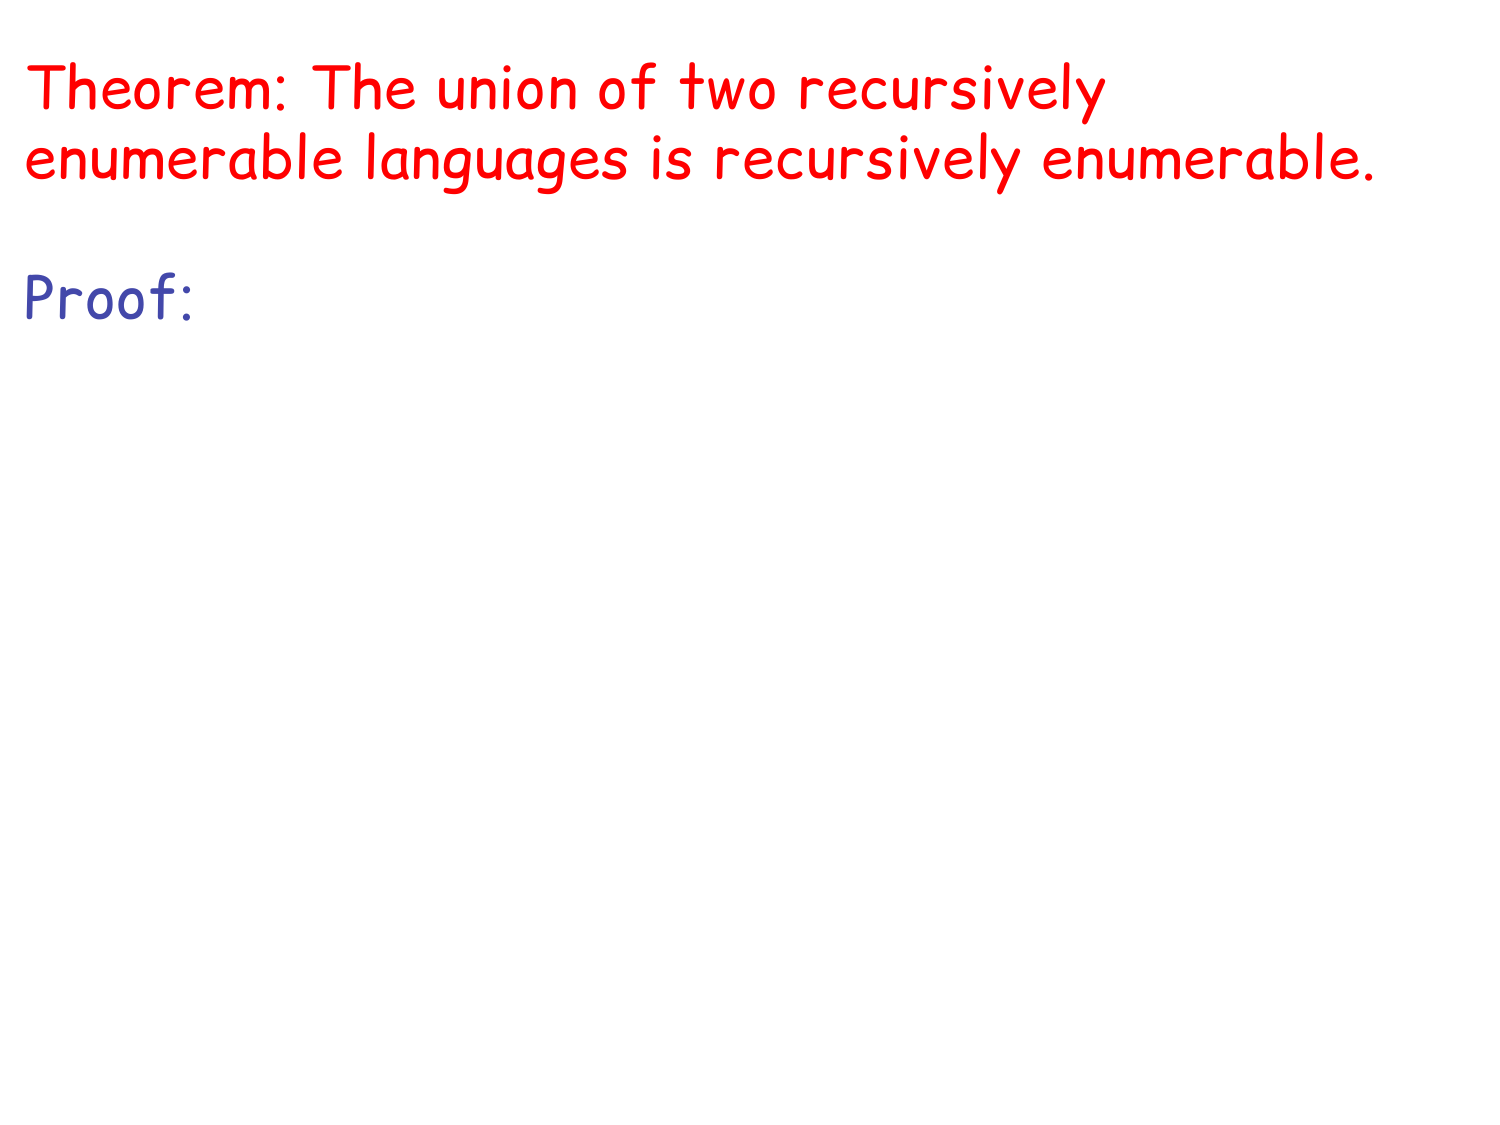

Theorem: The union of two recursively enumerable languages is recursively enumerable.

Proof: